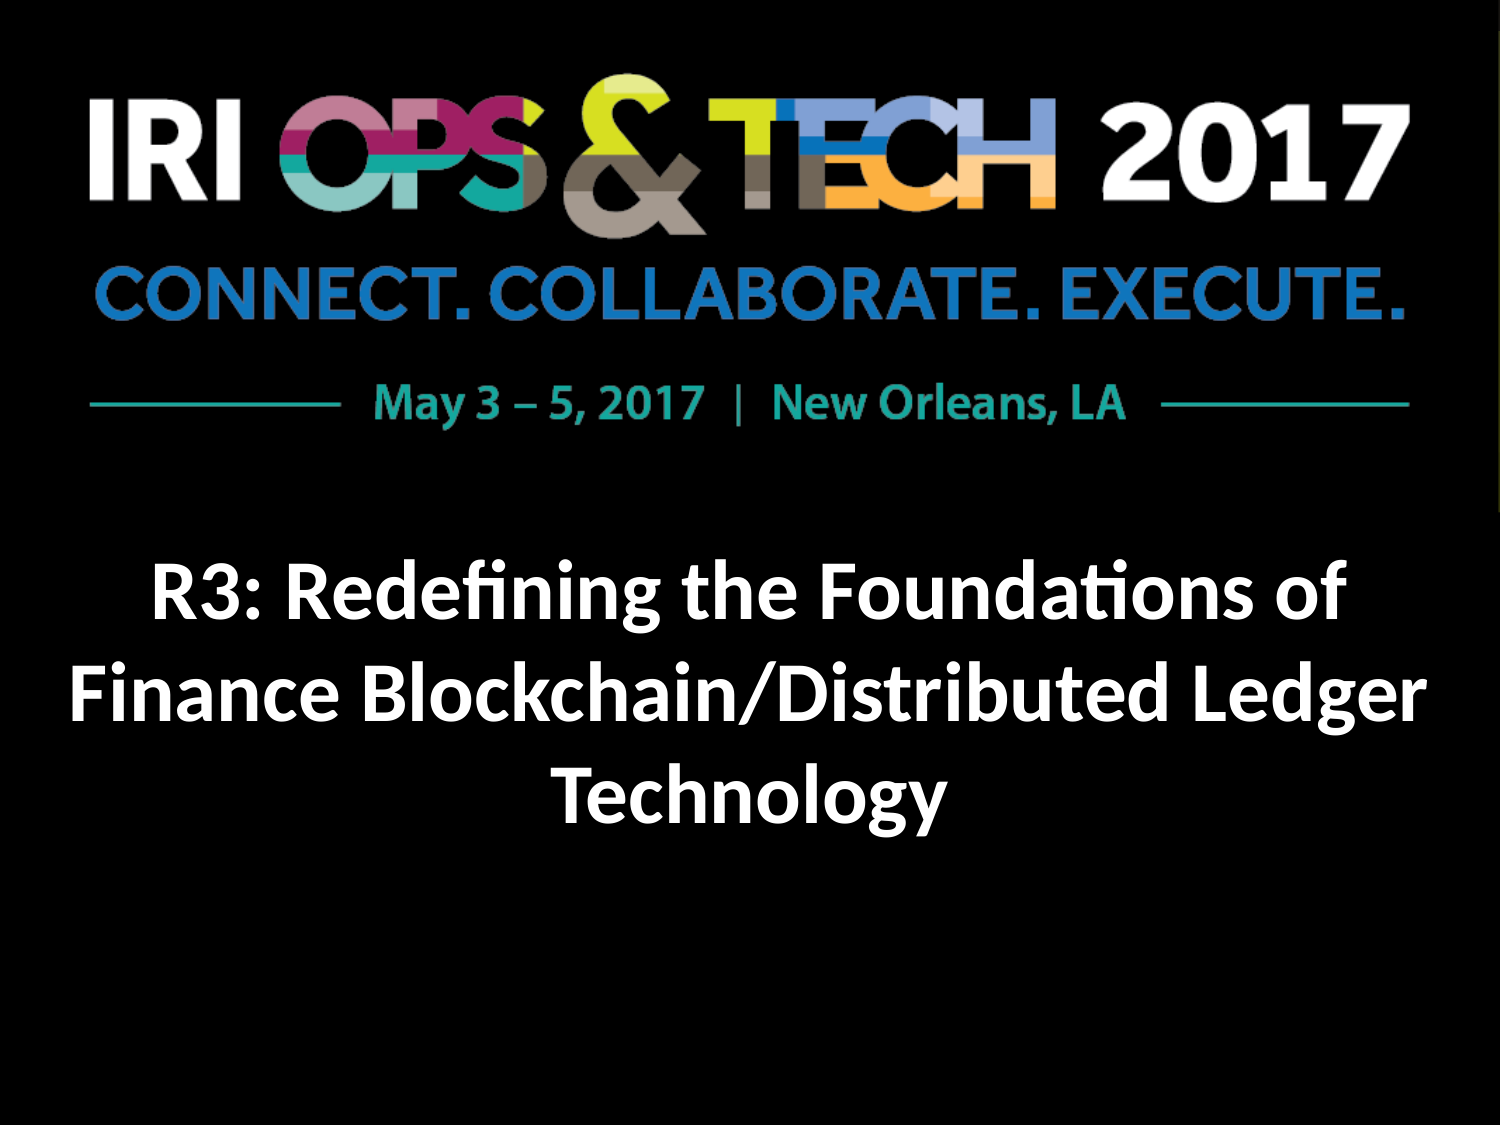

# R3: Redefining the Foundations of Finance Blockchain/Distributed Ledger Technology